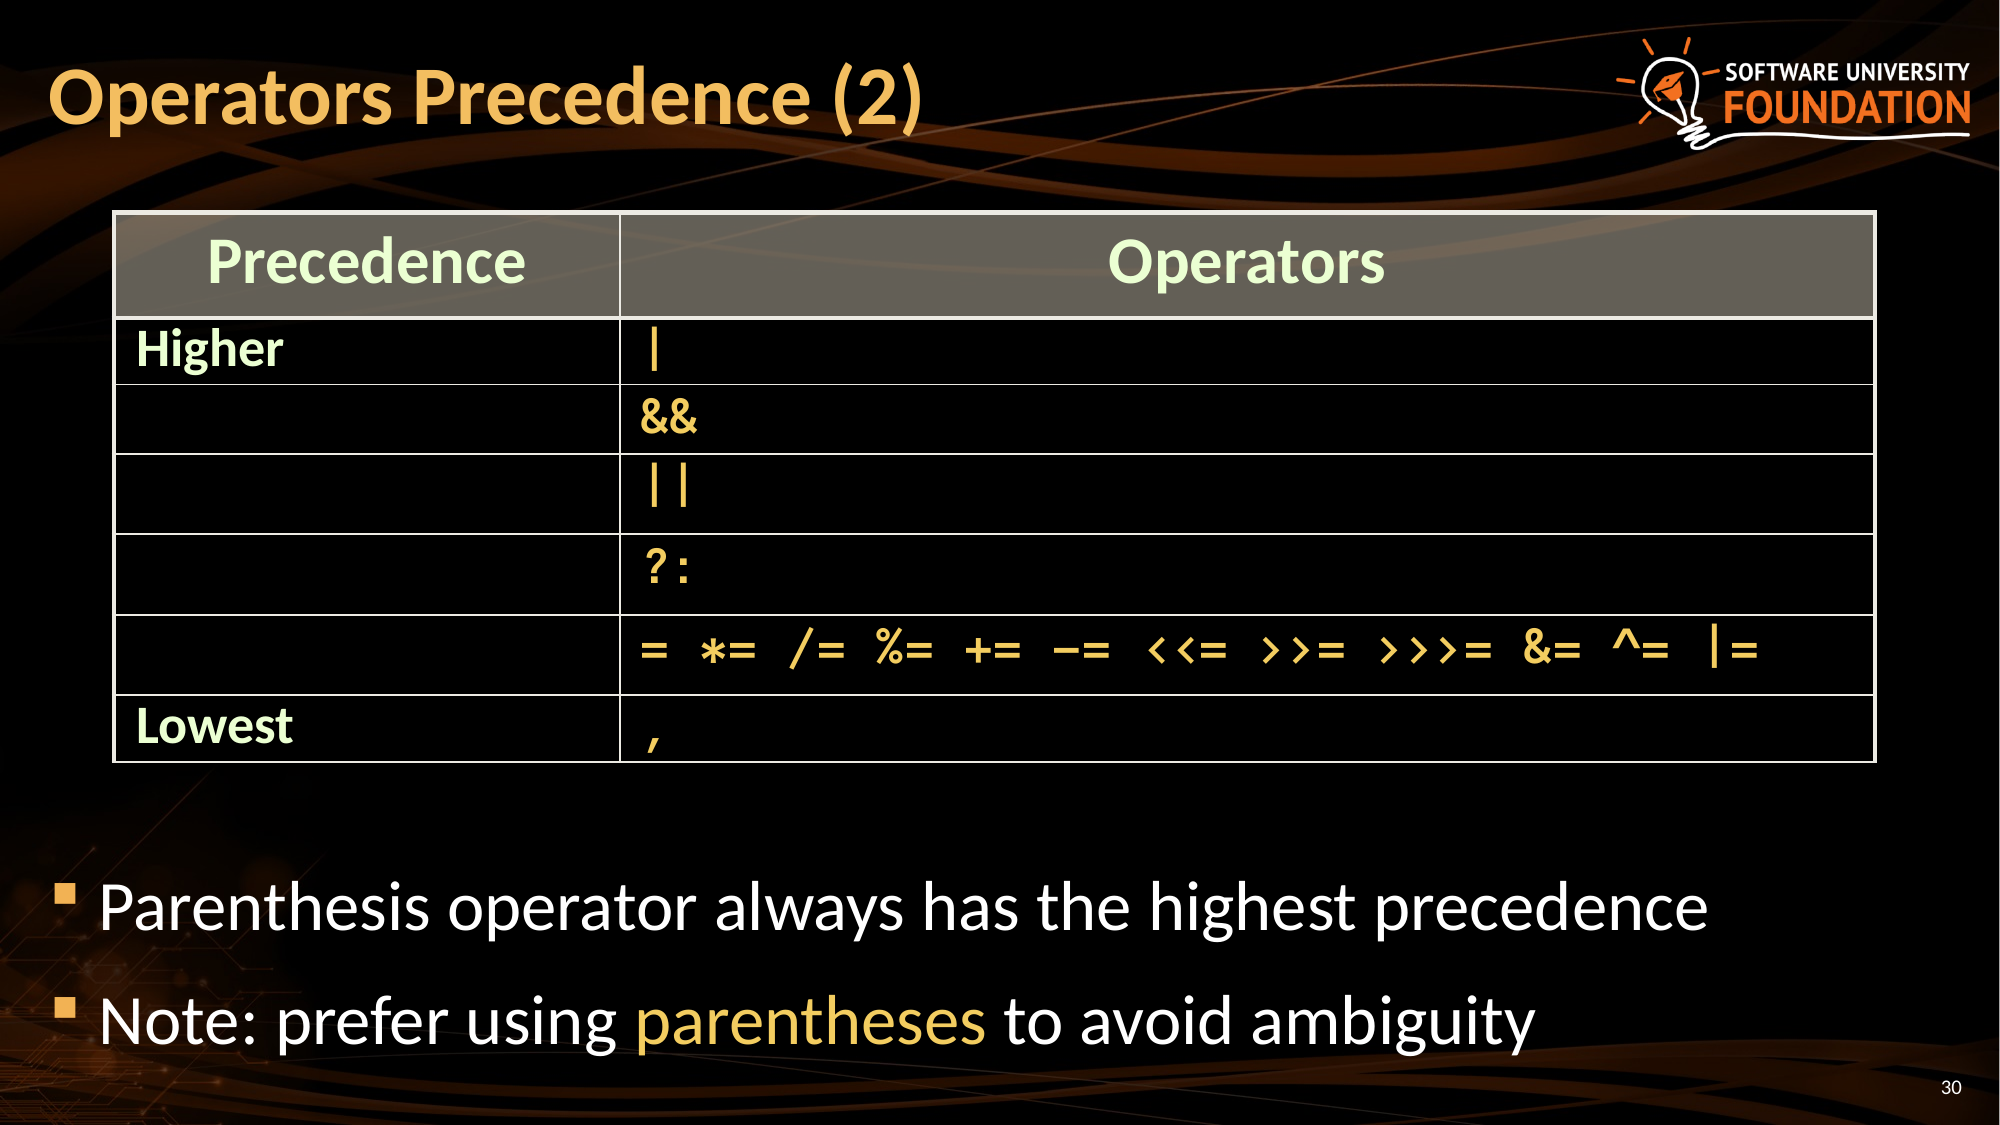

# Operators Precedence (2)
| Precedence | Operators |
| --- | --- |
| Higher | | |
|  | && |
|  | || |
|  | ?: |
|  | = \*= /= %= += -= <<= >>= >>>= &= ^= |= |
| Lowest | , |
Parenthesis operator always has the highest precedence
Note: prefer using parentheses to avoid ambiguity

30